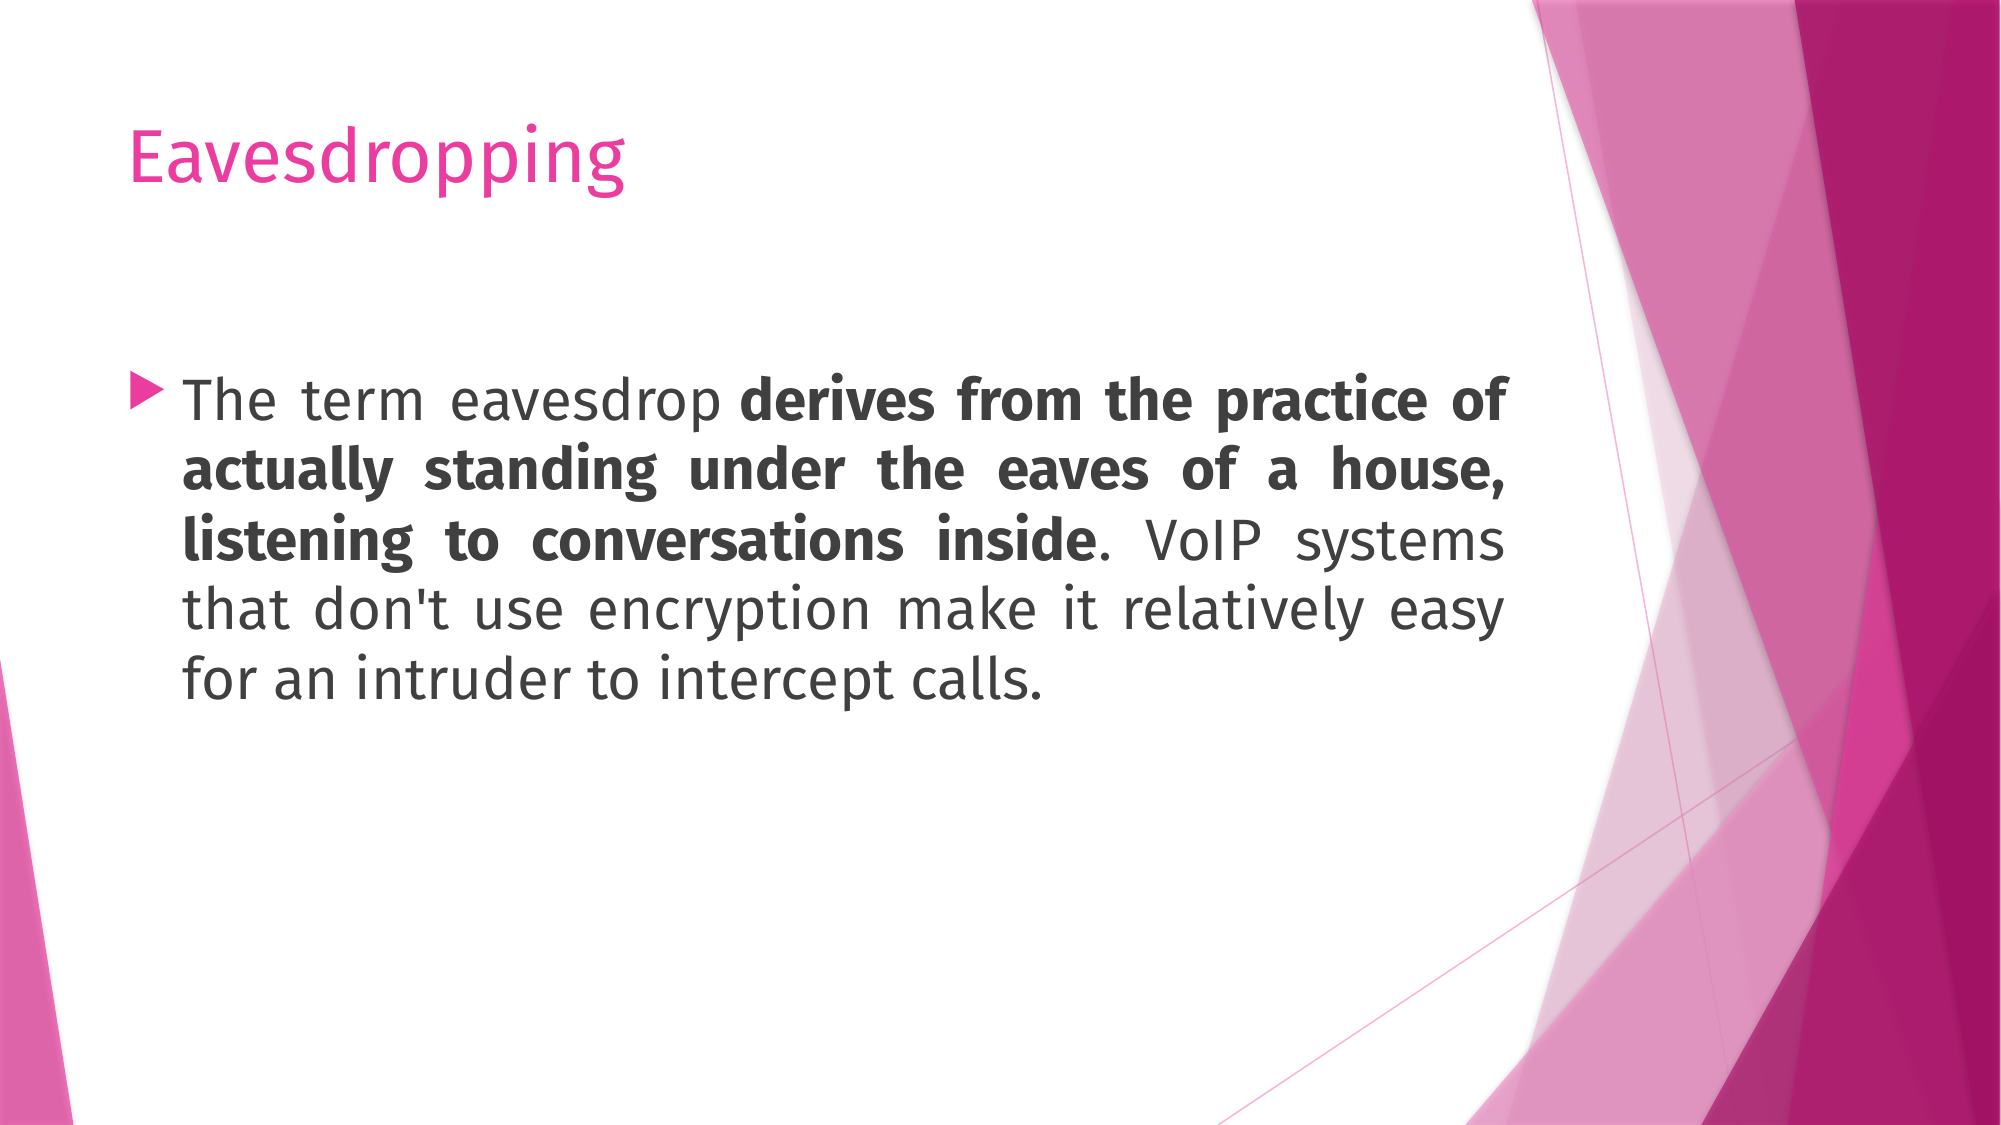

# Eavesdropping
The term eavesdrop derives from the practice of actually standing under the eaves of a house, listening to conversations inside. VoIP systems that don't use encryption make it relatively easy for an intruder to intercept calls.